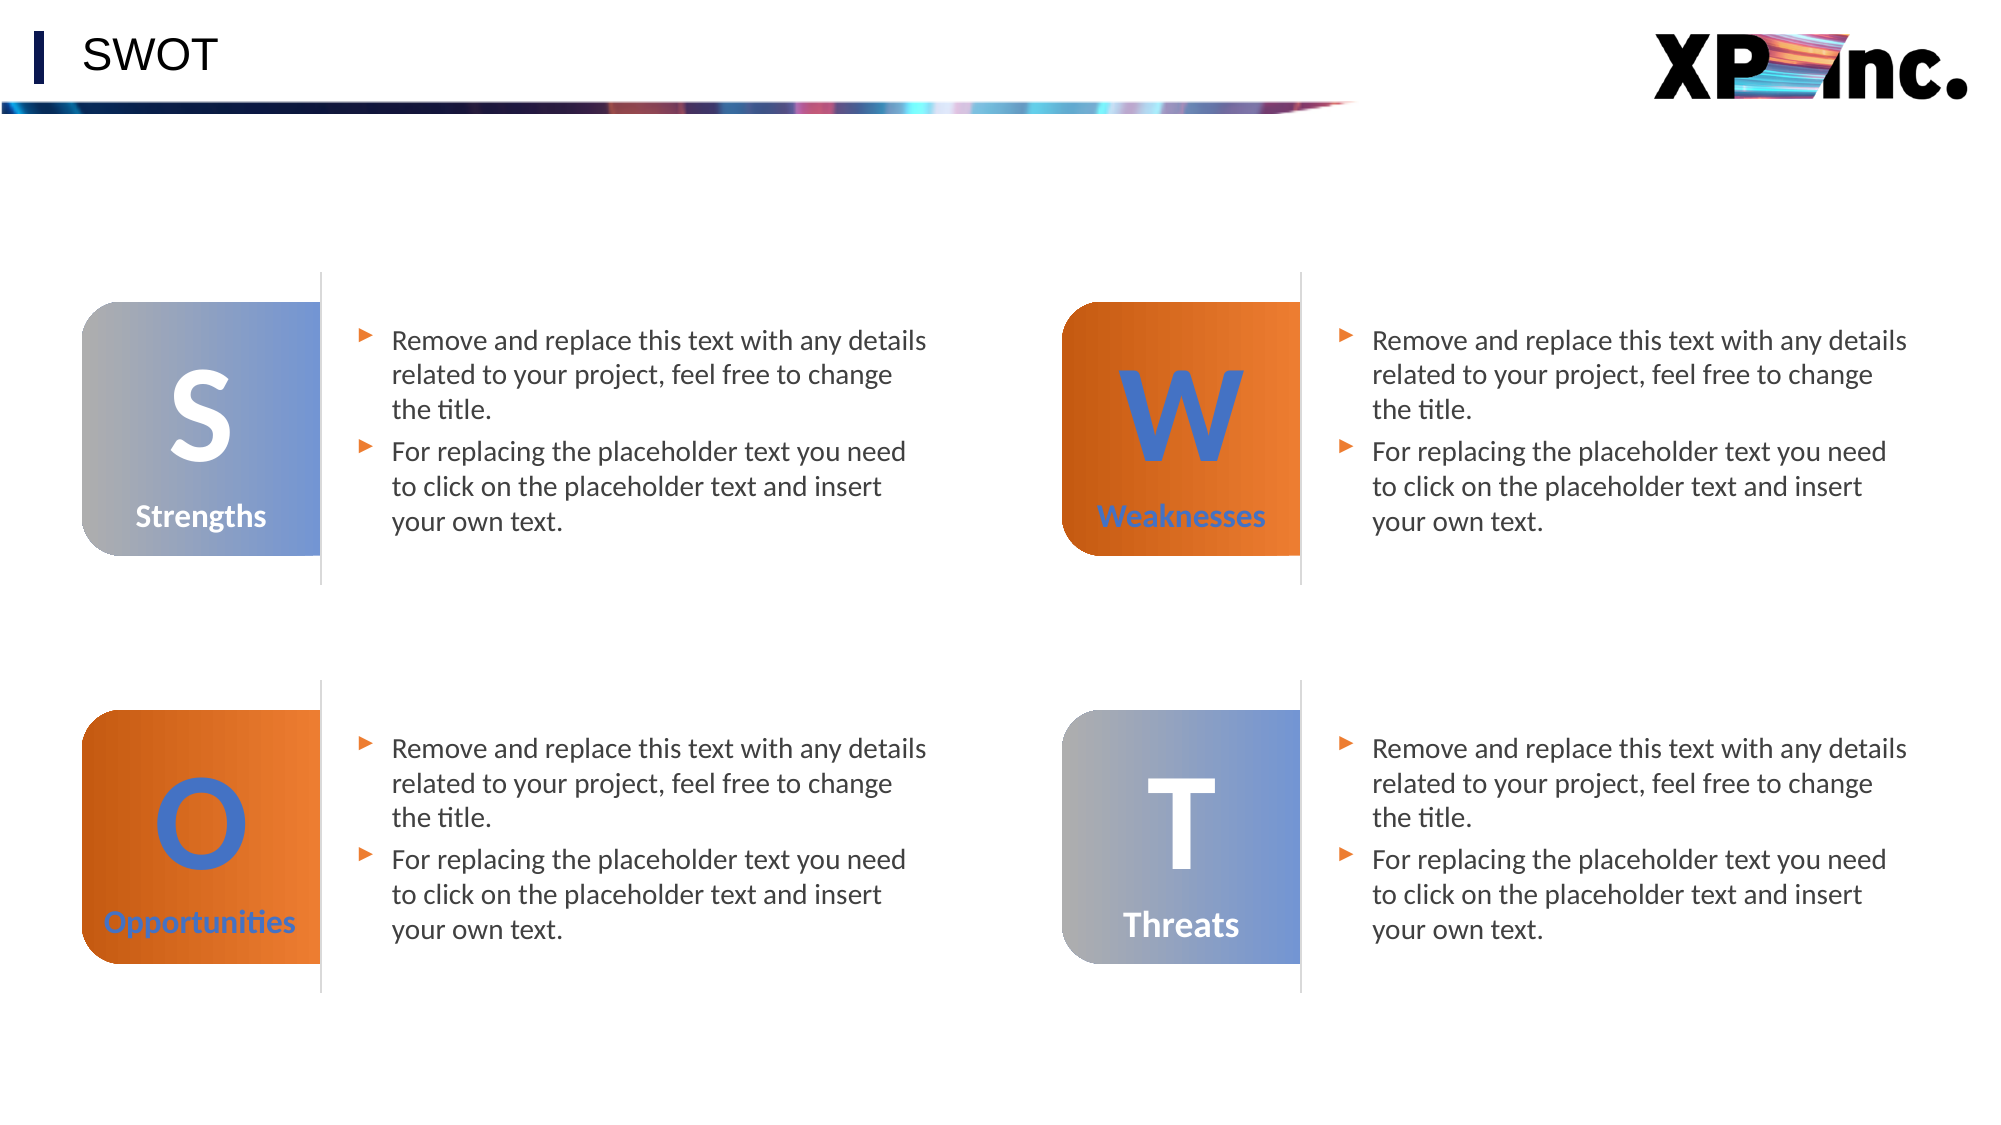

# SWOT

Remove and replace this text with any details related to your project, feel free to change the title.
For replacing the placeholder text you need to click on the placeholder text and insert your own text.
Remove and replace this text with any details related to your project, feel free to change the title.
For replacing the placeholder text you need to click on the placeholder text and insert your own text.
S
Strengths
W
Weaknesses

Remove and replace this text with any details related to your project, feel free to change the title.
For replacing the placeholder text you need to click on the placeholder text and insert your own text.
Remove and replace this text with any details related to your project, feel free to change the title.
For replacing the placeholder text you need to click on the placeholder text and insert your own text.
O
Opportunities
T
Threats